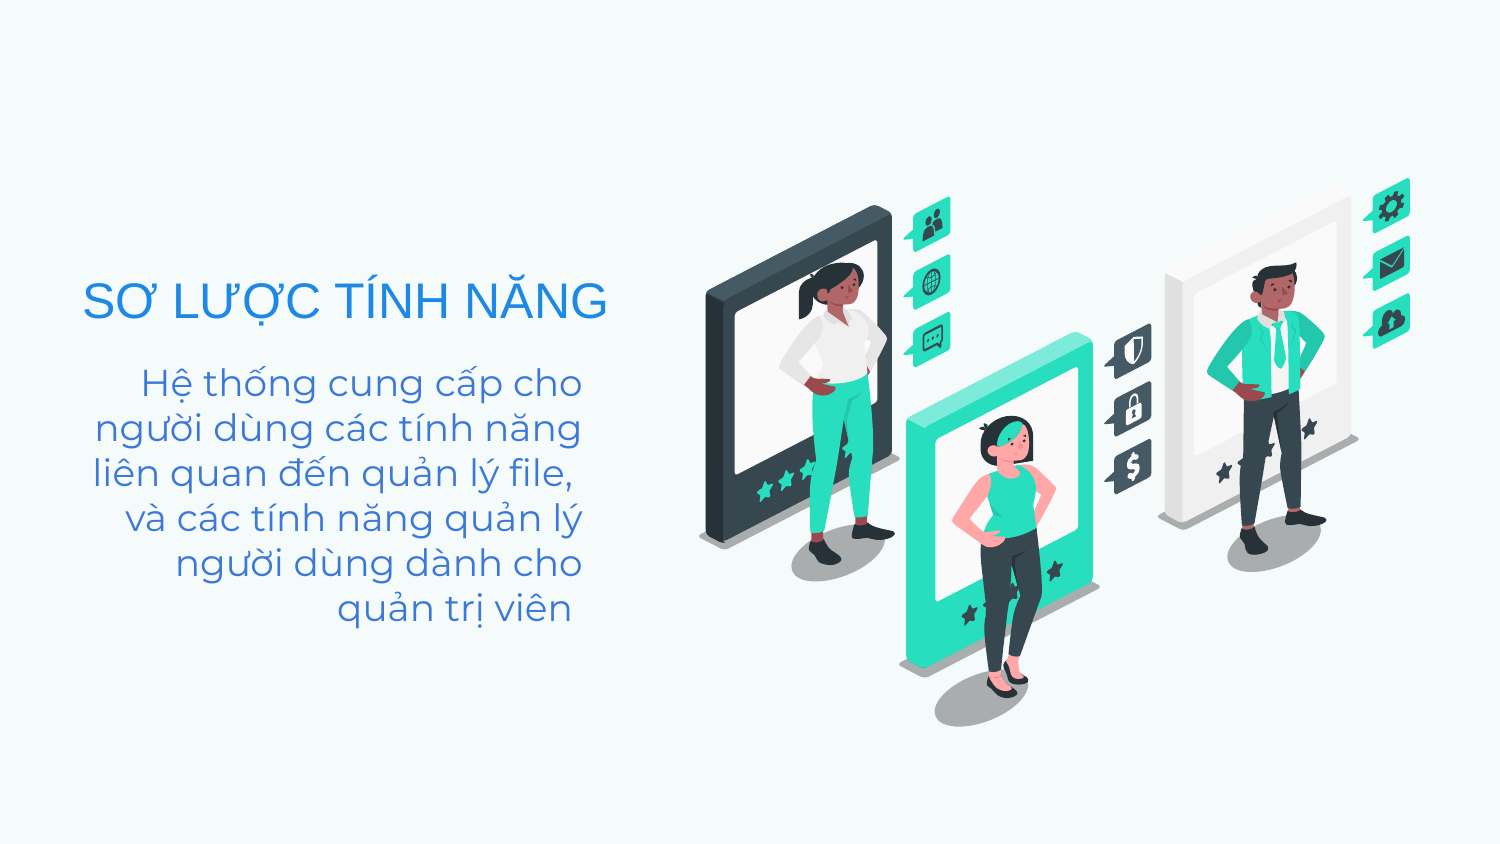

# SƠ LƯỢC TÍNH NĂNG
Hệ thống cung cấp cho người dùng các tính năng liên quan đến quản lý file,  và các tính năng quản lý người dùng dành cho quản trị viên